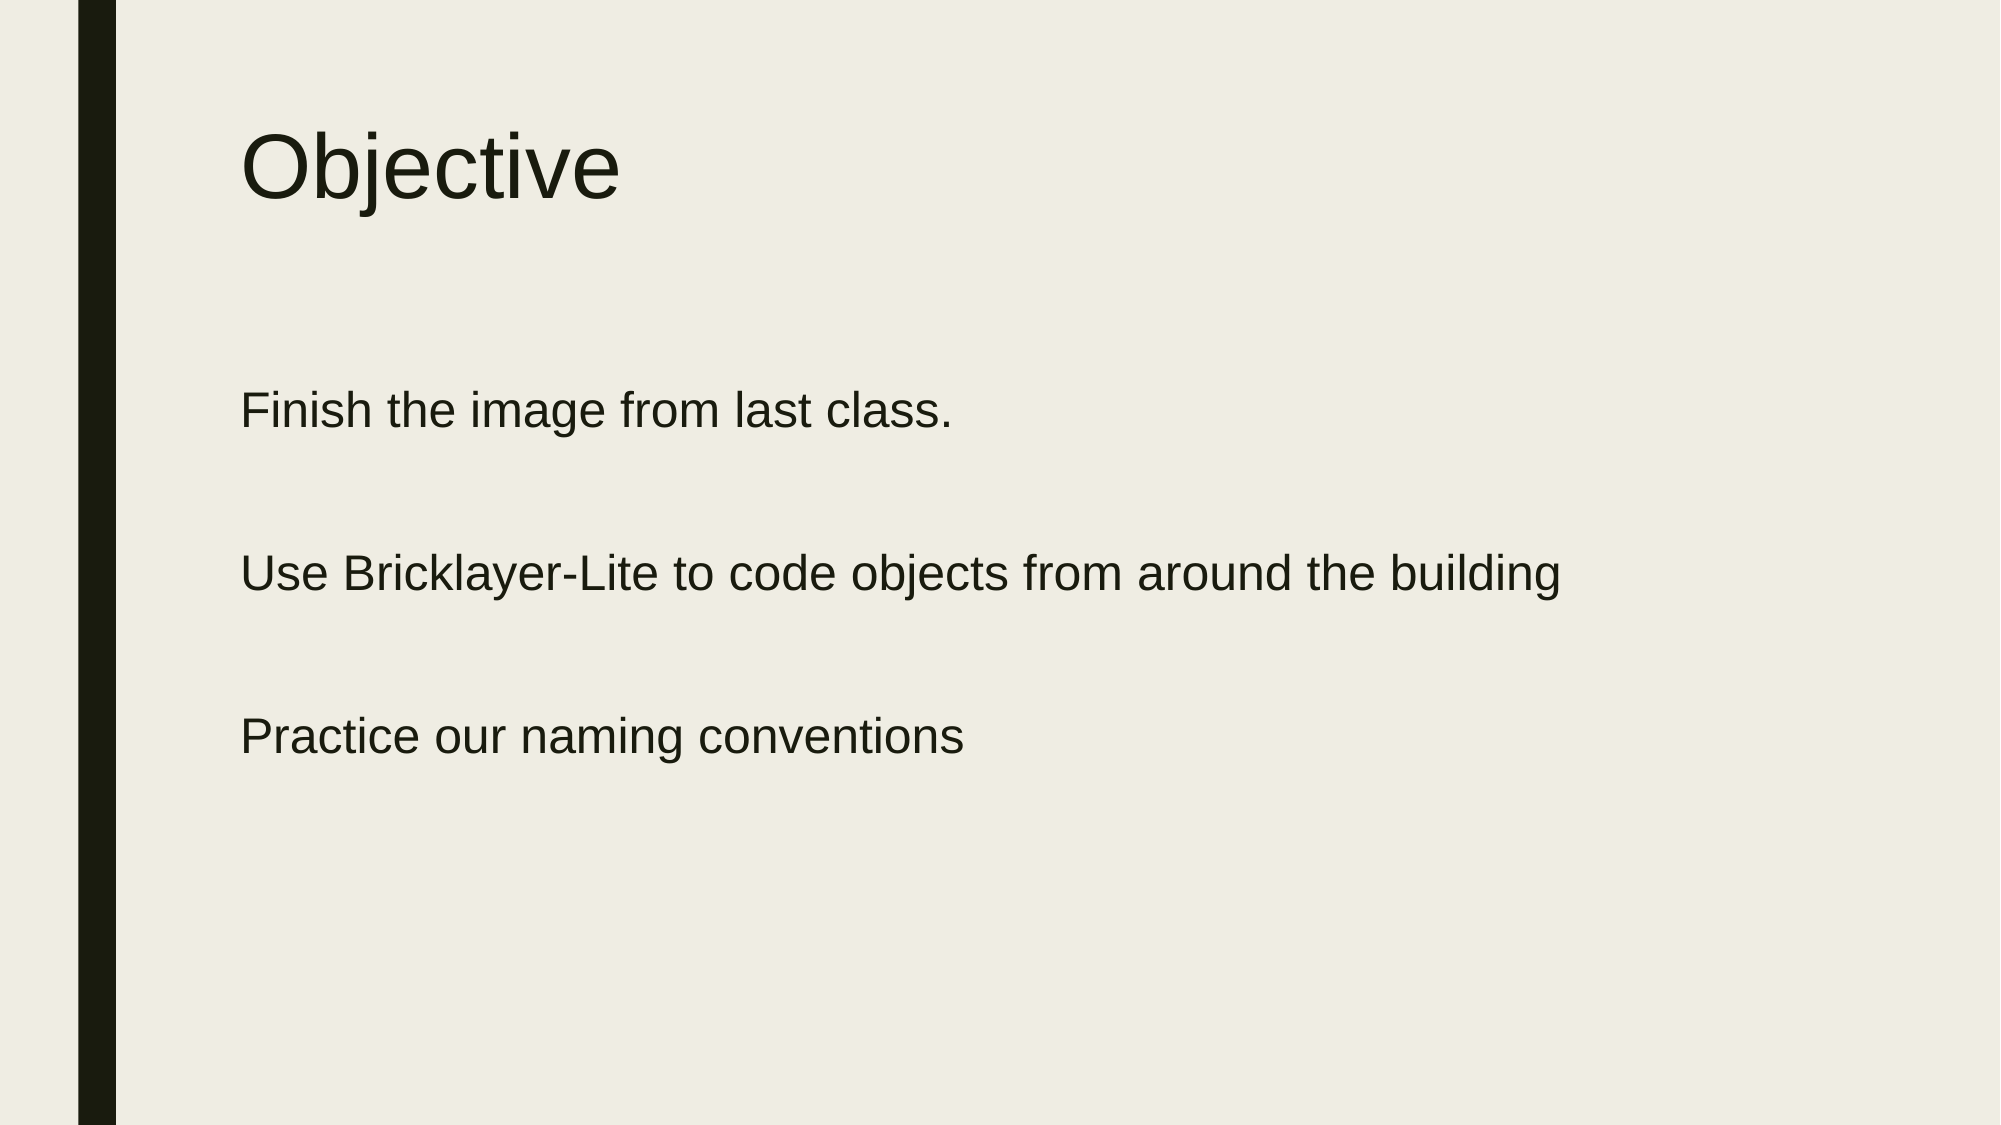

# Objective
Finish the image from last class.

Use Bricklayer-Lite to code objects from around the building

Practice our naming conventions